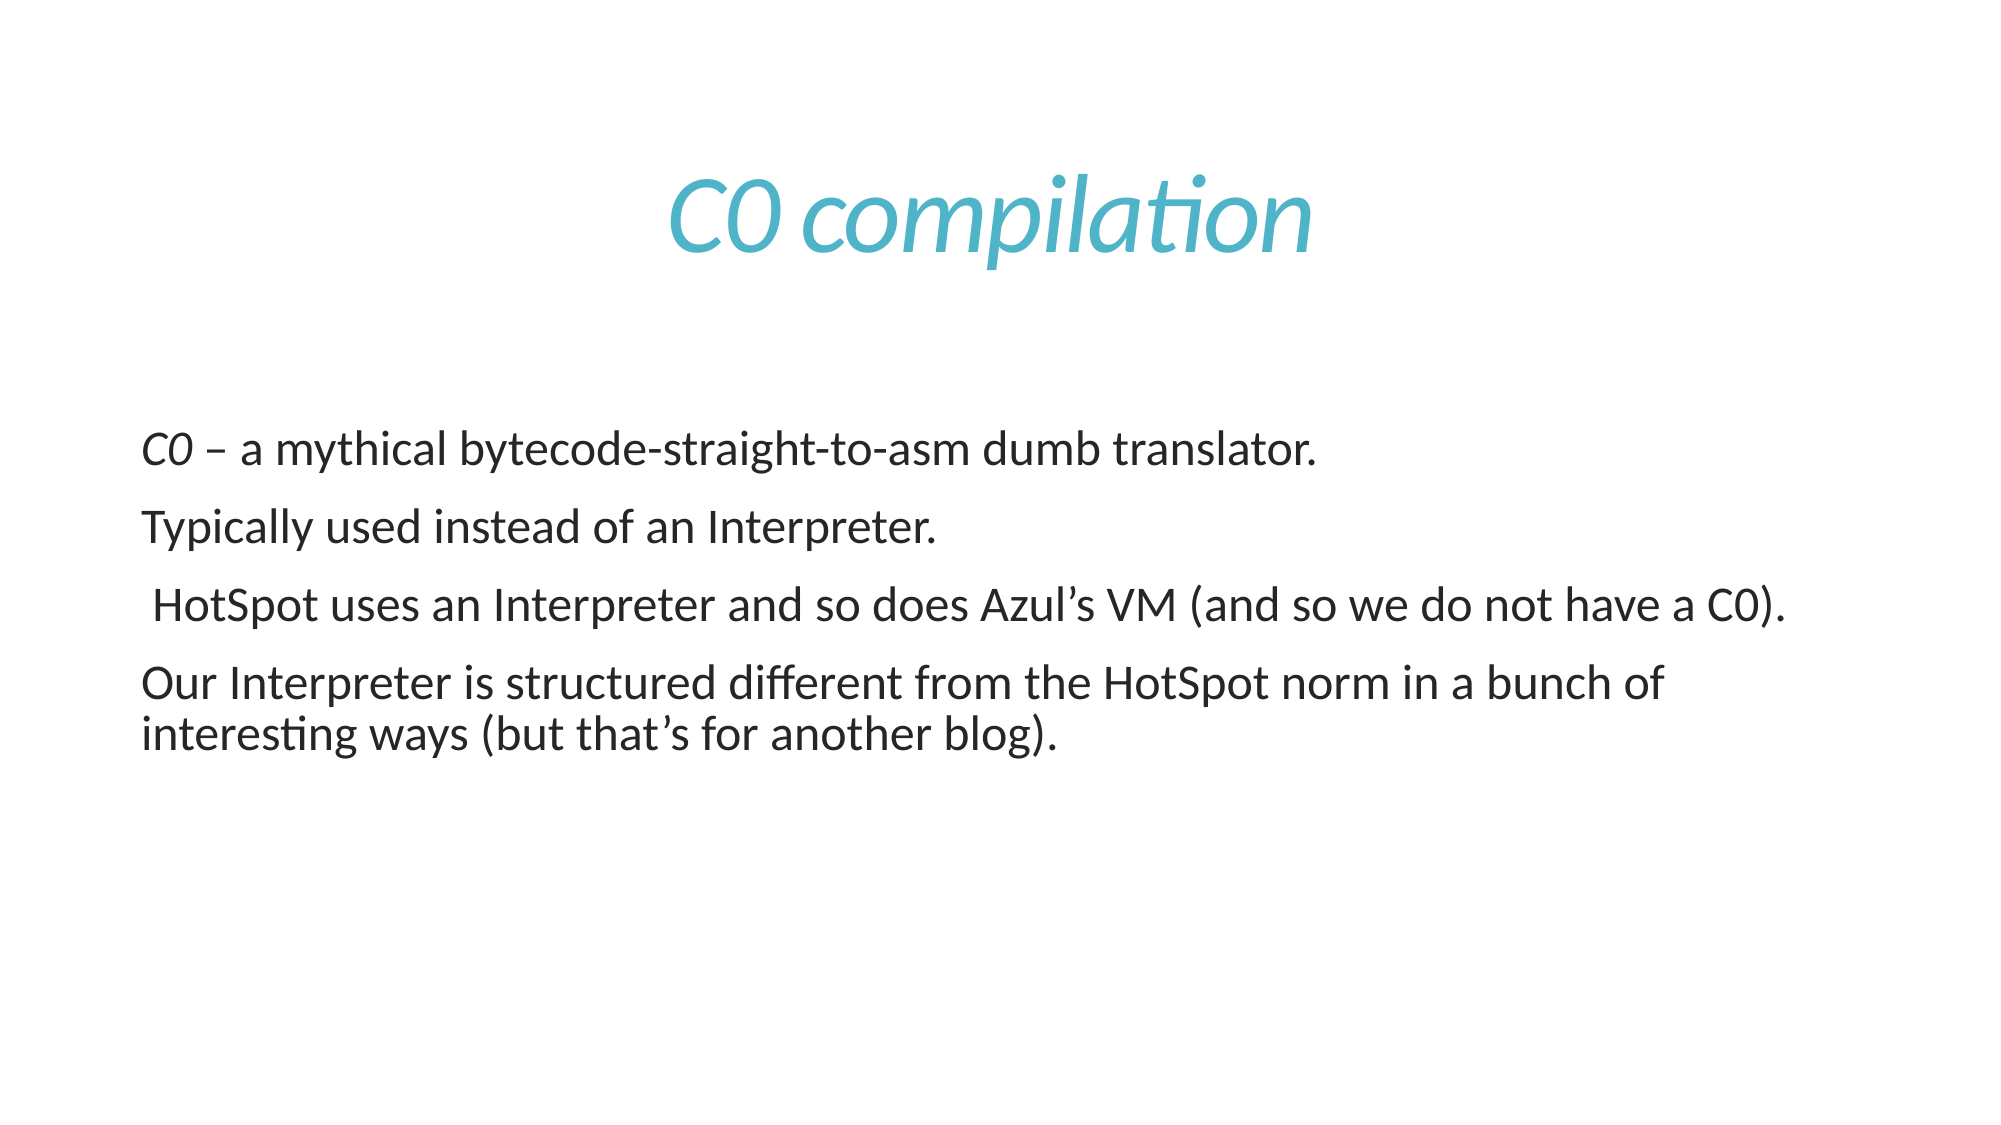

# C0 compilation

C0 – a mythical bytecode-straight-to-asm dumb translator.
Typically used instead of an Interpreter.
 HotSpot uses an Interpreter and so does Azul’s VM (and so we do not have a C0).
Our Interpreter is structured different from the HotSpot norm in a bunch of interesting ways (but that’s for another blog).